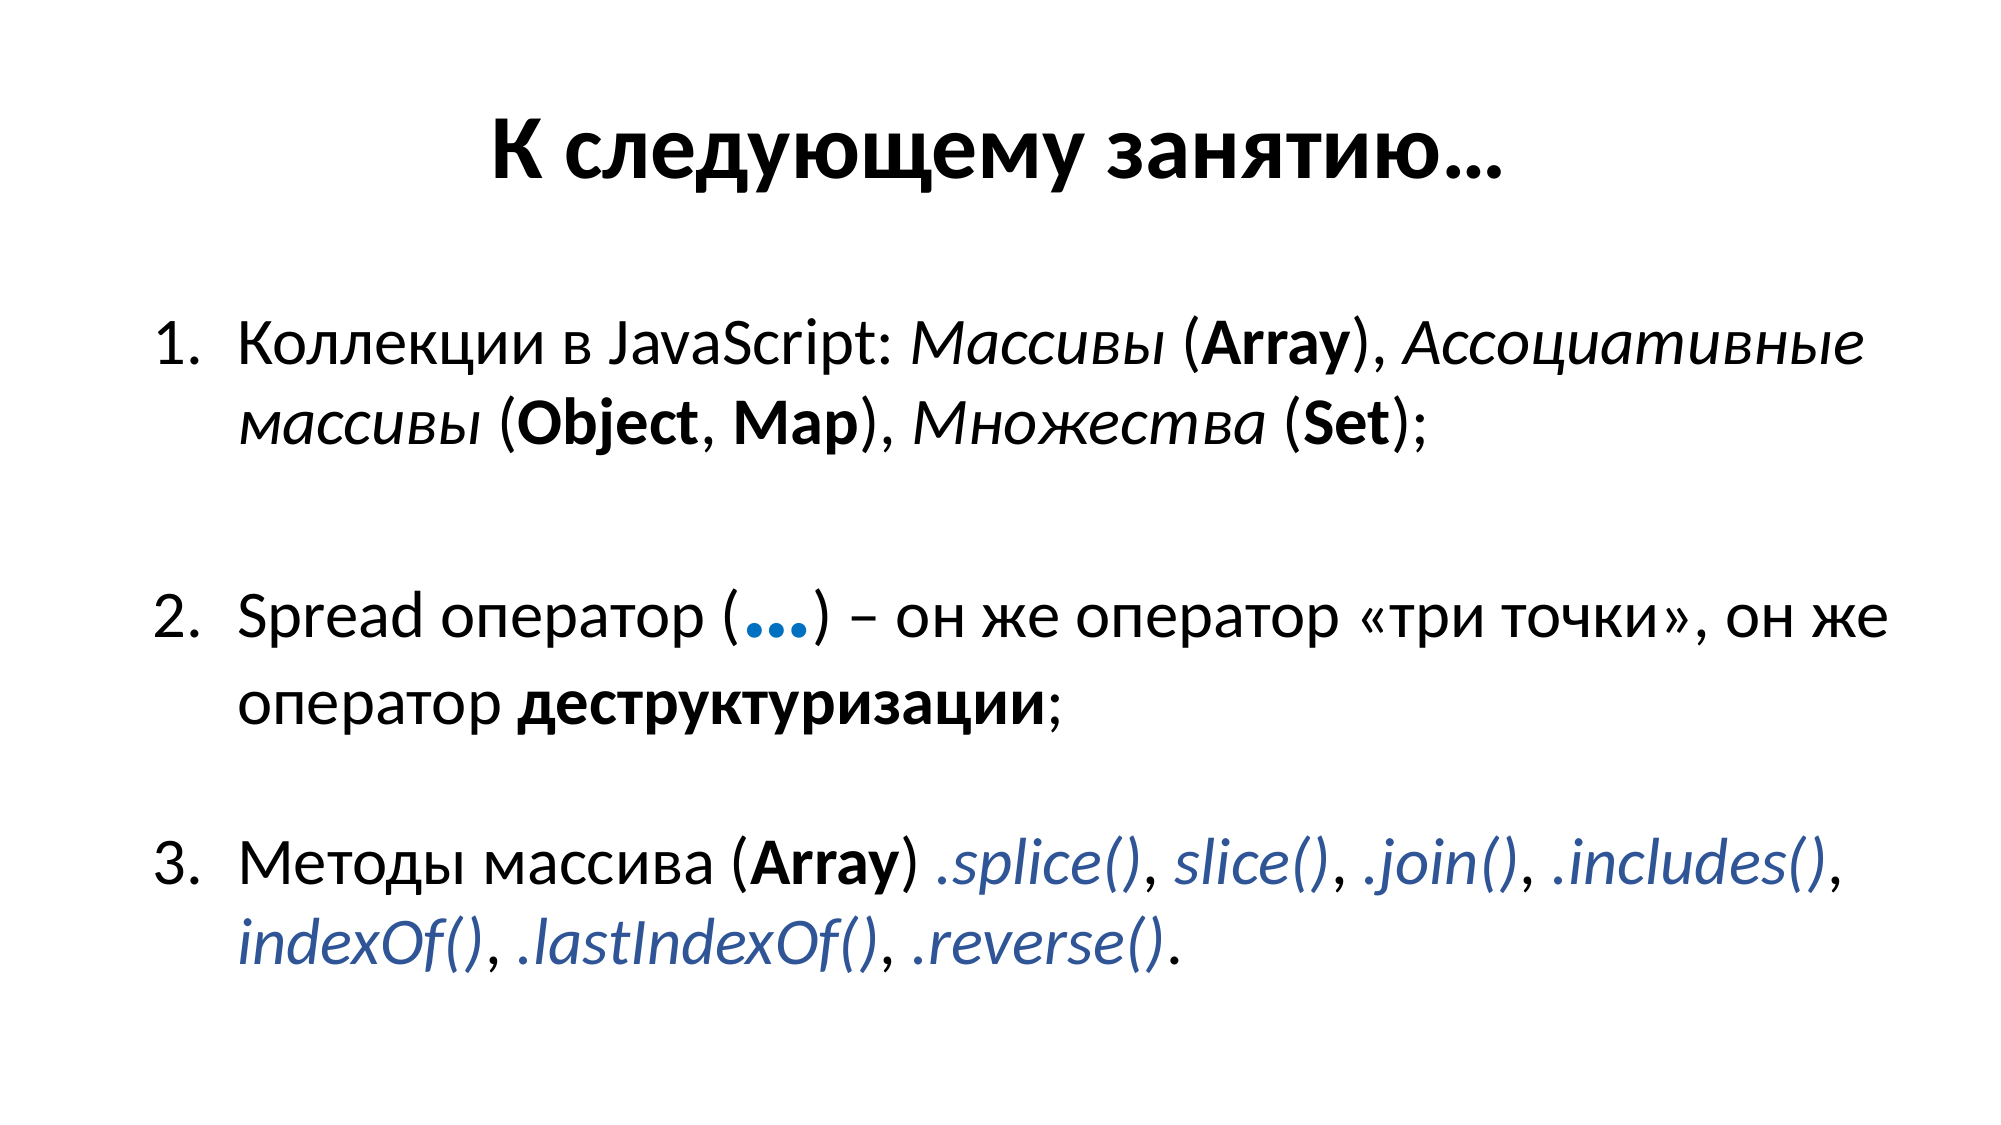

К следующему занятию…
Коллекции в JavaScript: Массивы (Array), Ассоциативные массивы (Object, Map), Множества (Set);
Spread оператор (…) – он же оператор «три точки», он же оператор деструктуризации;
Методы массива (Array) .splice(), slice(), .join(), .includes(), indexOf(), .lastIndexOf(), .reverse().